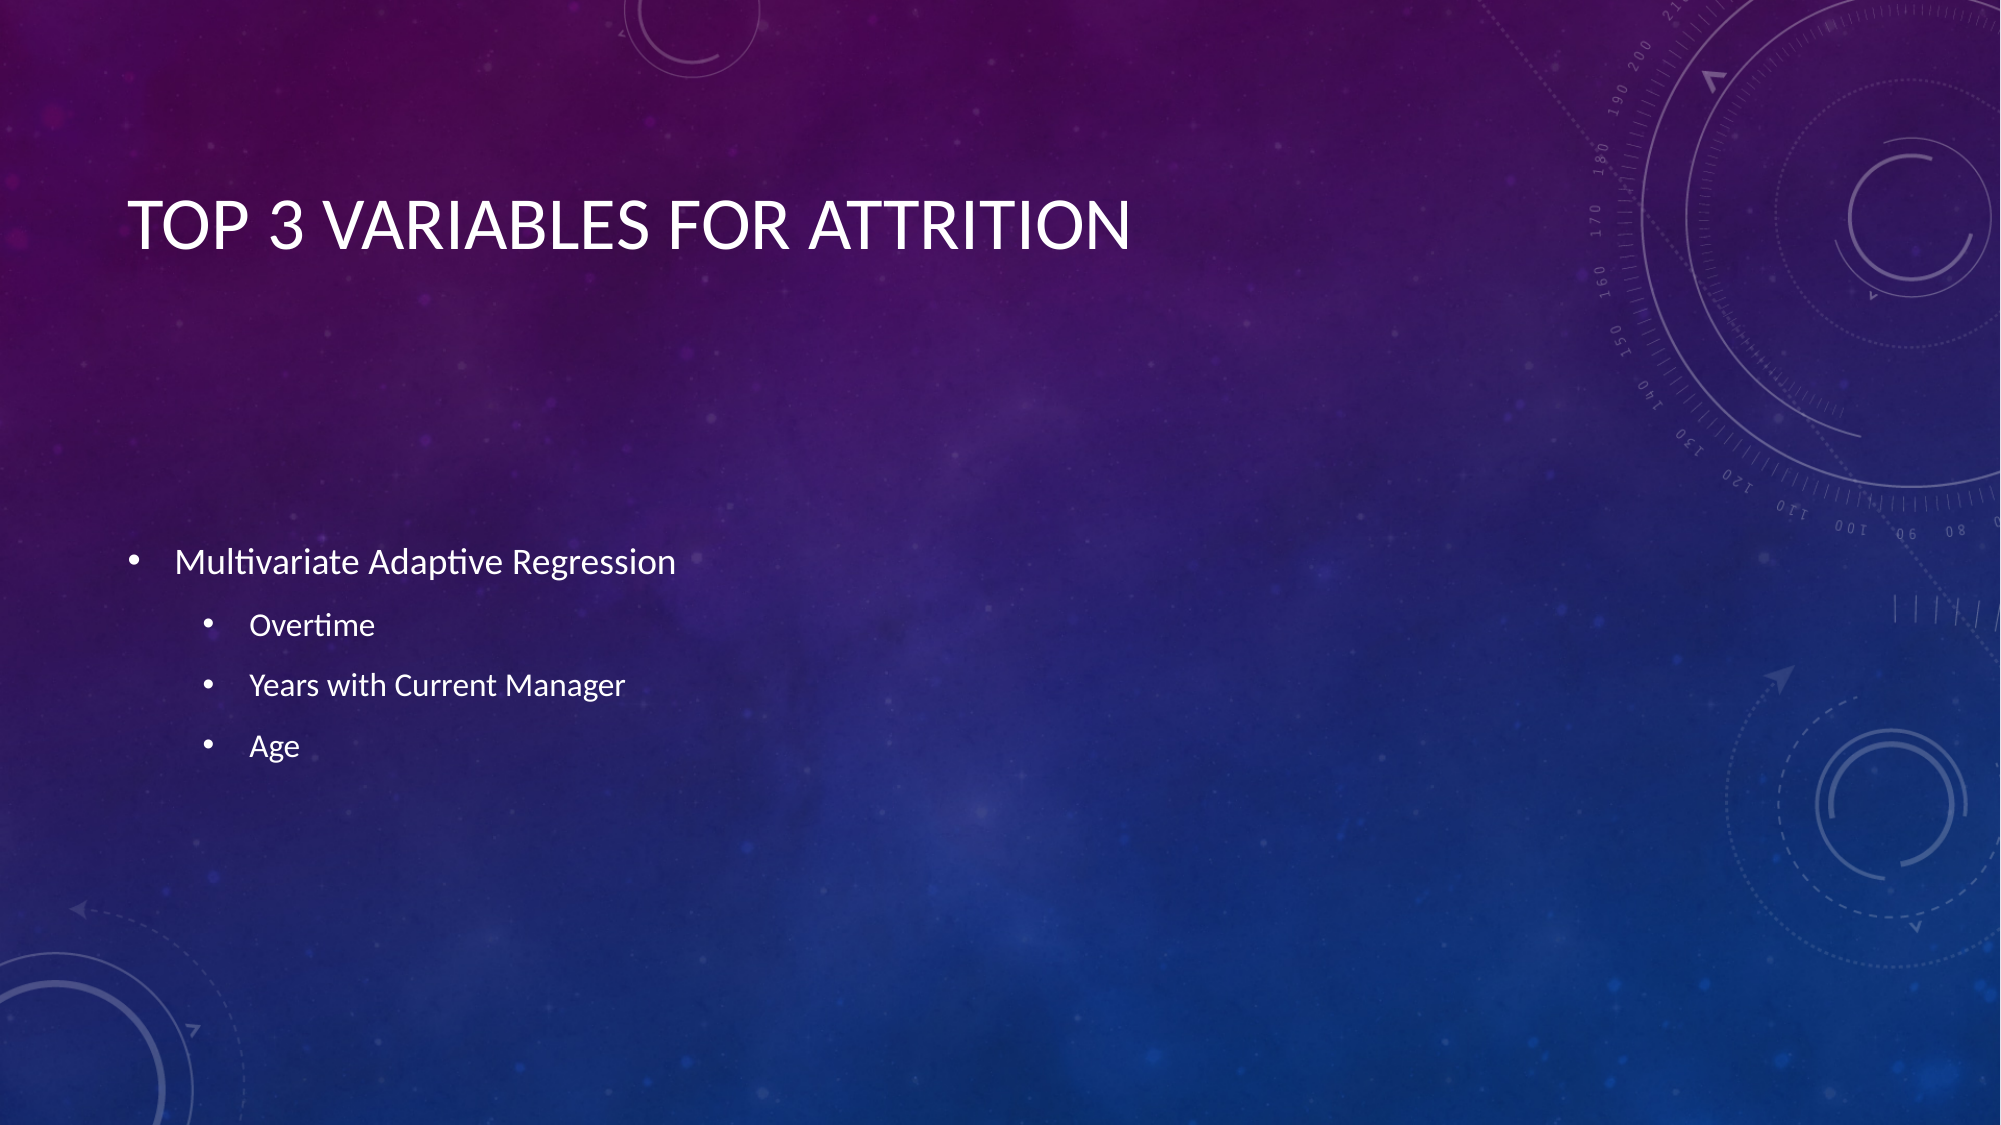

# Top 3 variables for attrition
Multivariate Adaptive Regression
Overtime
Years with Current Manager
Age